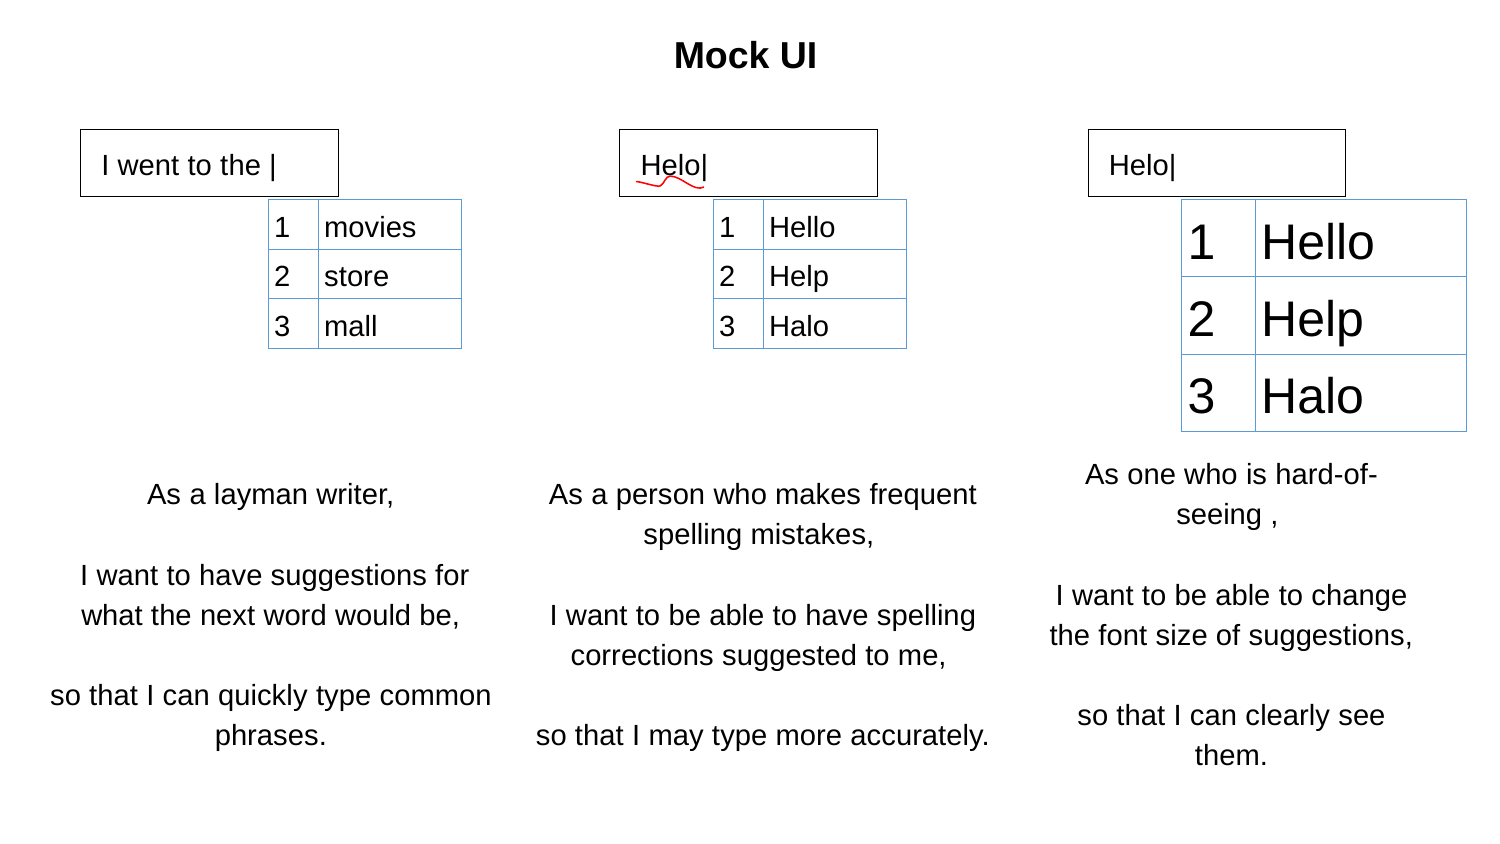

Mock UI
| I went to the | |
| --- |
| Helo| |
| --- |
| Helo| |
| --- |

| 1 | movies |
| --- | --- |
| 2 | store |
| 3 | mall |
| 1 | Hello |
| --- | --- |
| 2 | Help |
| 3 | Halo |
| 1 | Hello |
| --- | --- |
| 2 | Help |
| 3 | Halo |
As a layman writer,

 I want to have suggestions for what the next word would be,

so that I can quickly type common phrases.
As a person who makes frequent spelling mistakes,

I want to be able to have spelling corrections suggested to me,

so that I may type more accurately.
As one who is hard-of-seeing ,

I want to be able to change the font size of suggestions,

so that I can clearly see them.